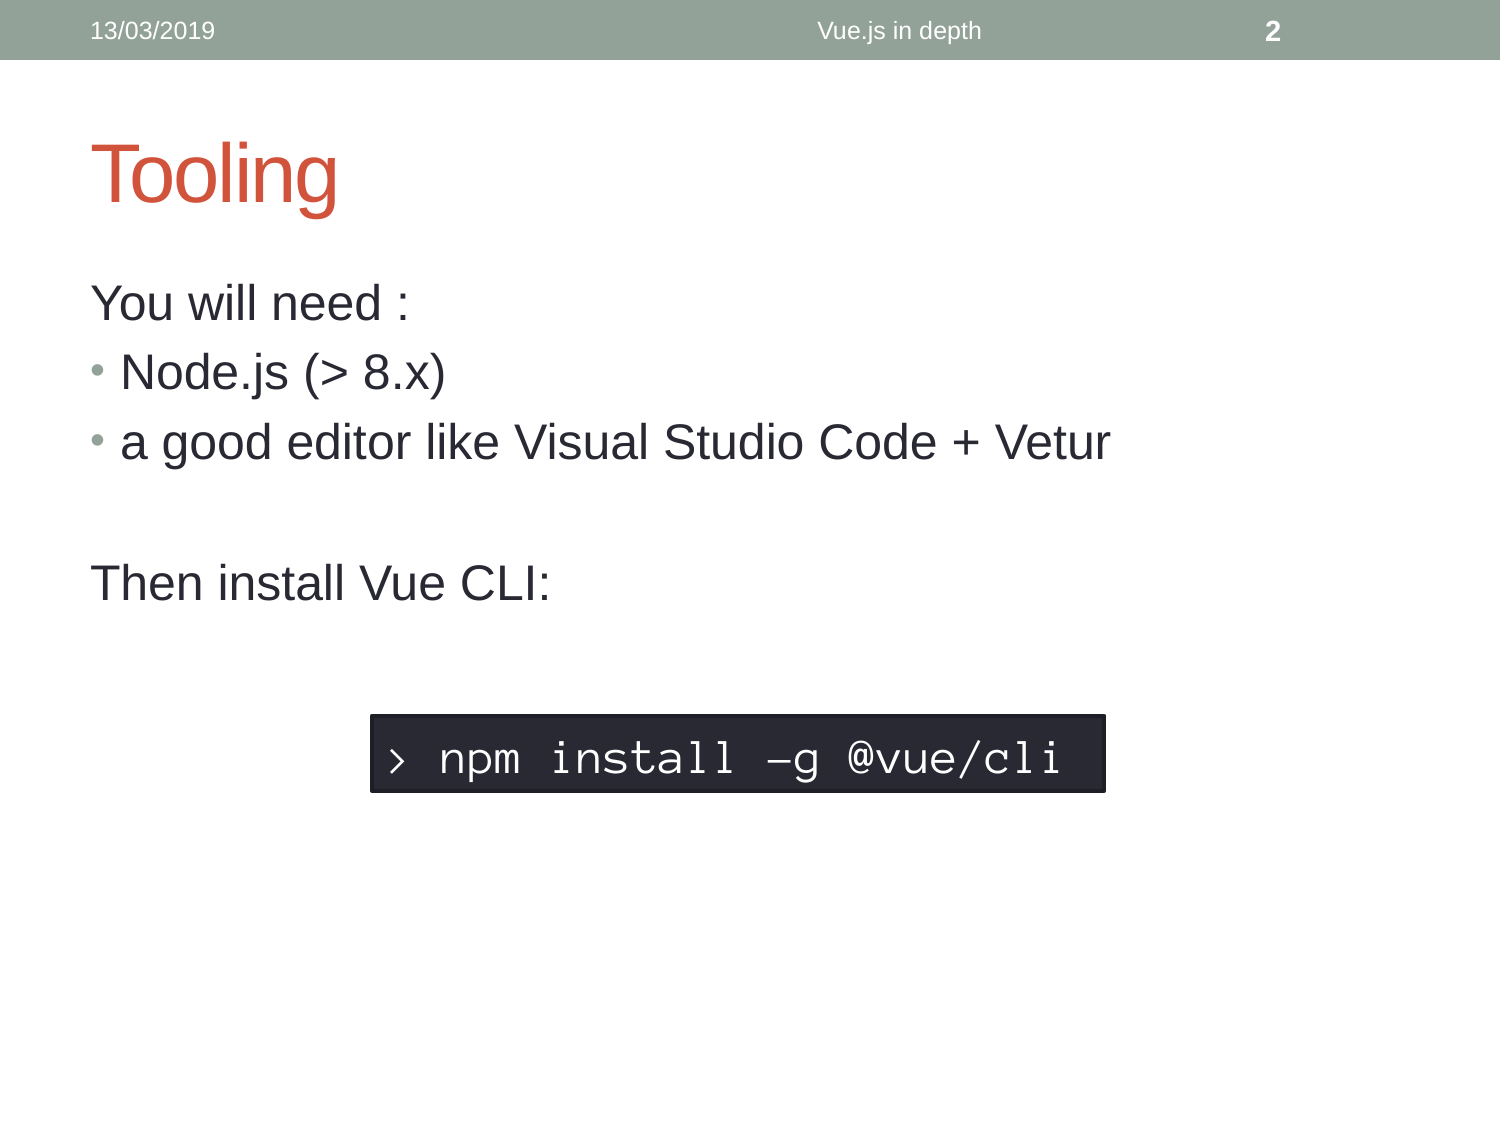

13/03/2019
Vue.js in depth
2
# Tooling
You will need :
Node.js (> 8.x)
a good editor like Visual Studio Code + Vetur

Then install Vue CLI:
> npm install –g @vue/cli